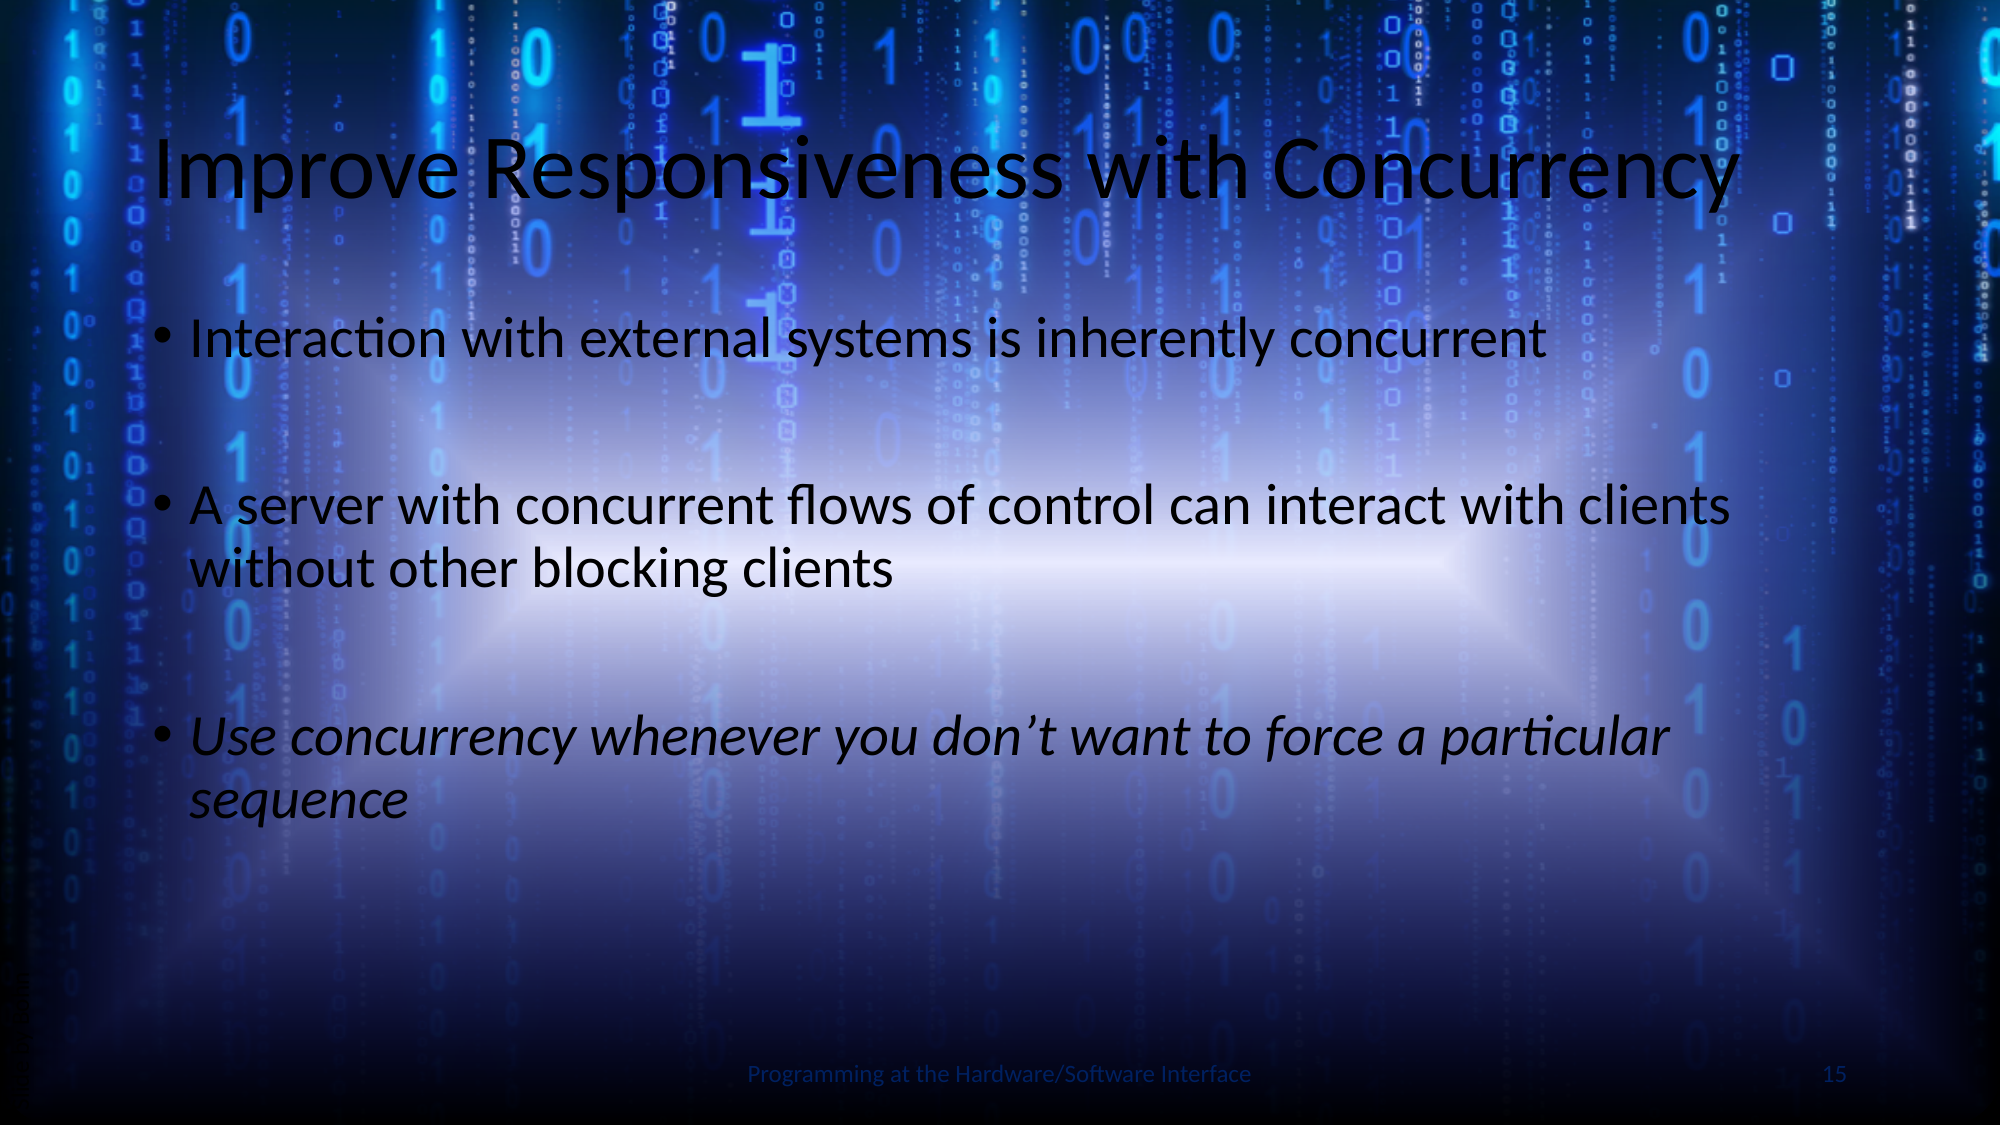

# Improve Responsiveness with Concurrency
Interaction with external systems is inherently concurrent

A server with concurrent flows of control can interact with clients without other blocking clients

Use concurrency whenever you don’t want to force a particular sequence
Slide by Bohn
Programming at the Hardware/Software Interface
15